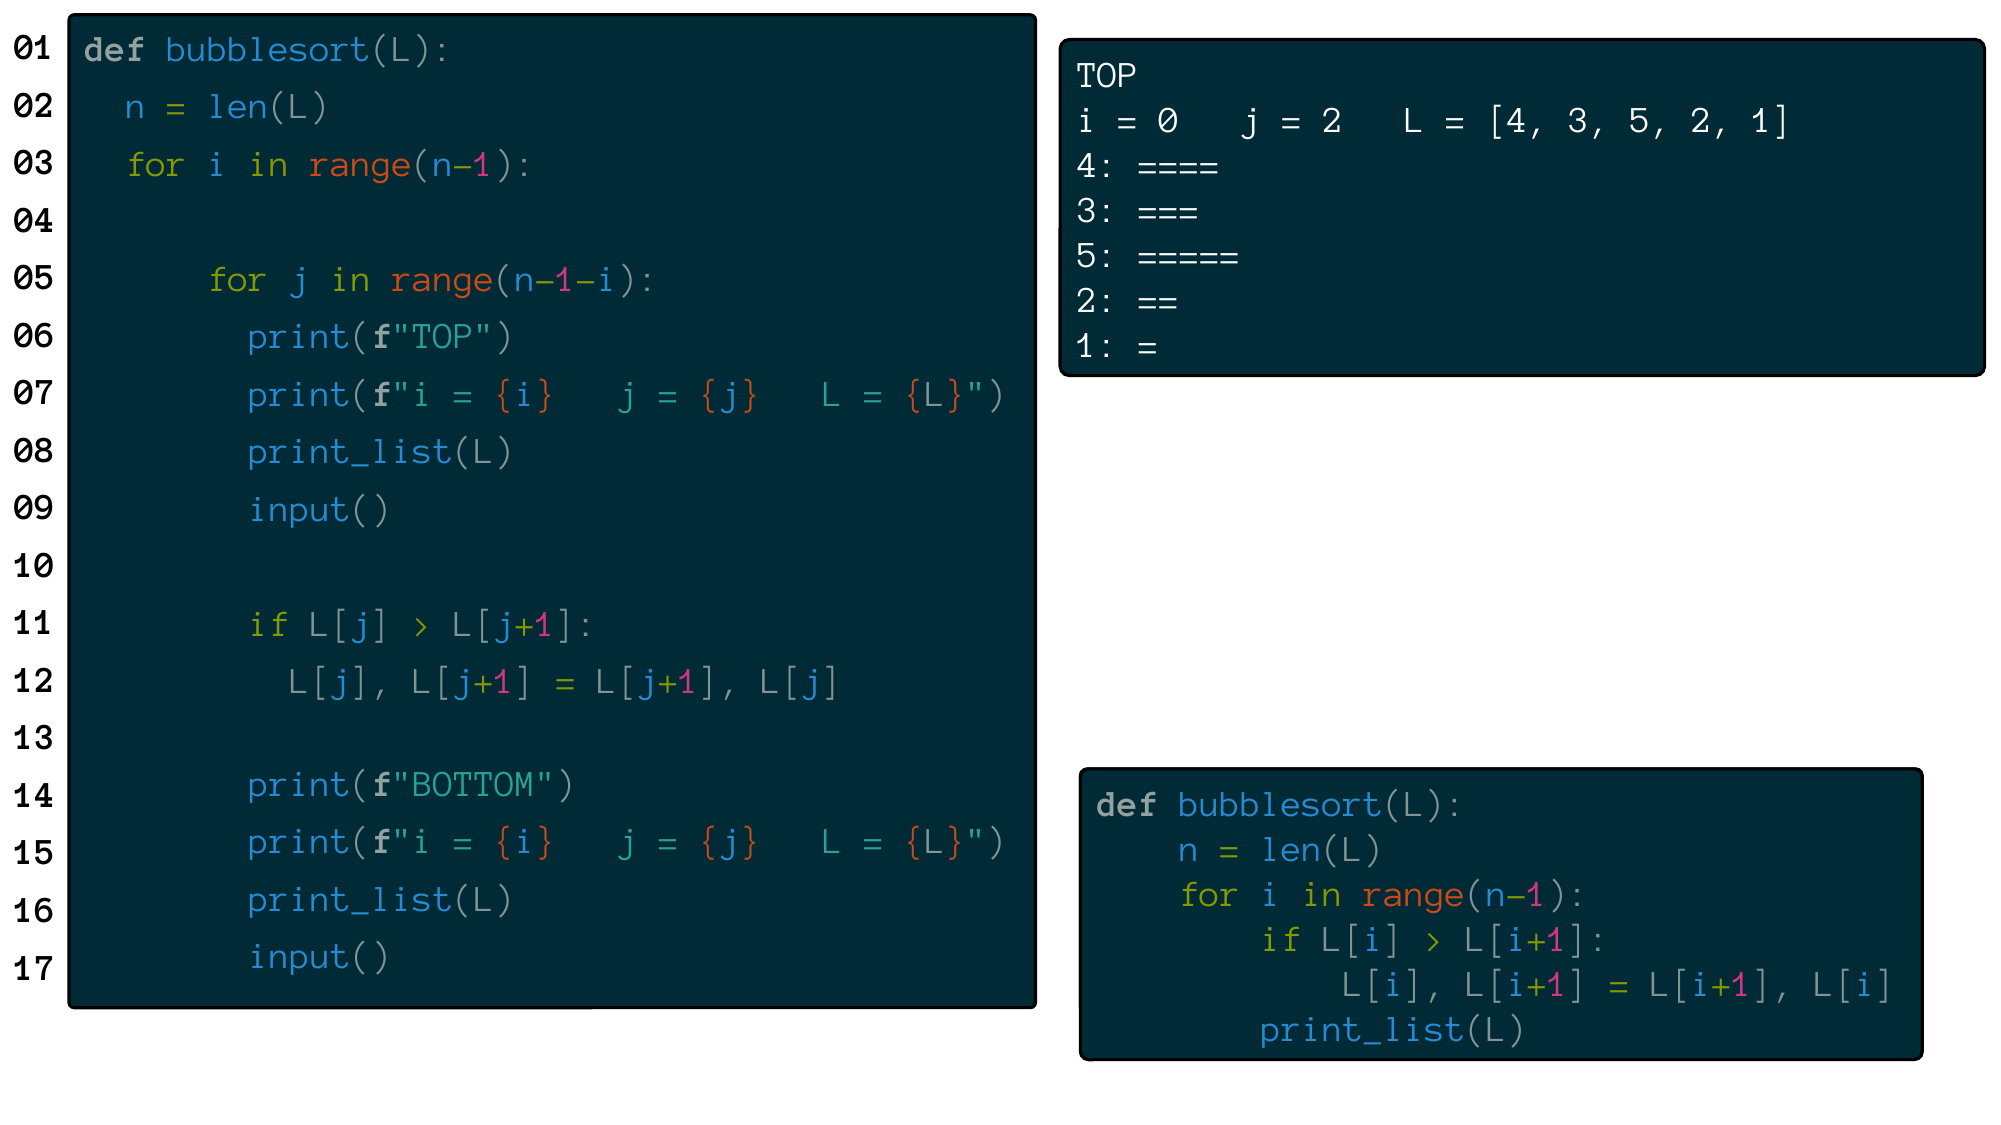

01
02
03
04
05
06
07
08
09
10
11
12
13
14
15
16
17
def bubblesort(L):
  n = len(L)
  for i in range(n-1):

      for j in range(n-1-i):
        print(f"TOP")
        print(f"i = {i}   j = {j}   L = {L}")
        print_list(L)
        input()

        if L[j] > L[j+1]:
          L[j], L[j+1] = L[j+1], L[j]
        print(f"BOTTOM")
        print(f"i = {i}   j = {j}   L = {L}")
        print_list(L)
        input()
TOP
i = 0   j = 2   L = [4, 3, 5, 2, 1]
4: ====
3: ===
5: =====
2: ==
1: =